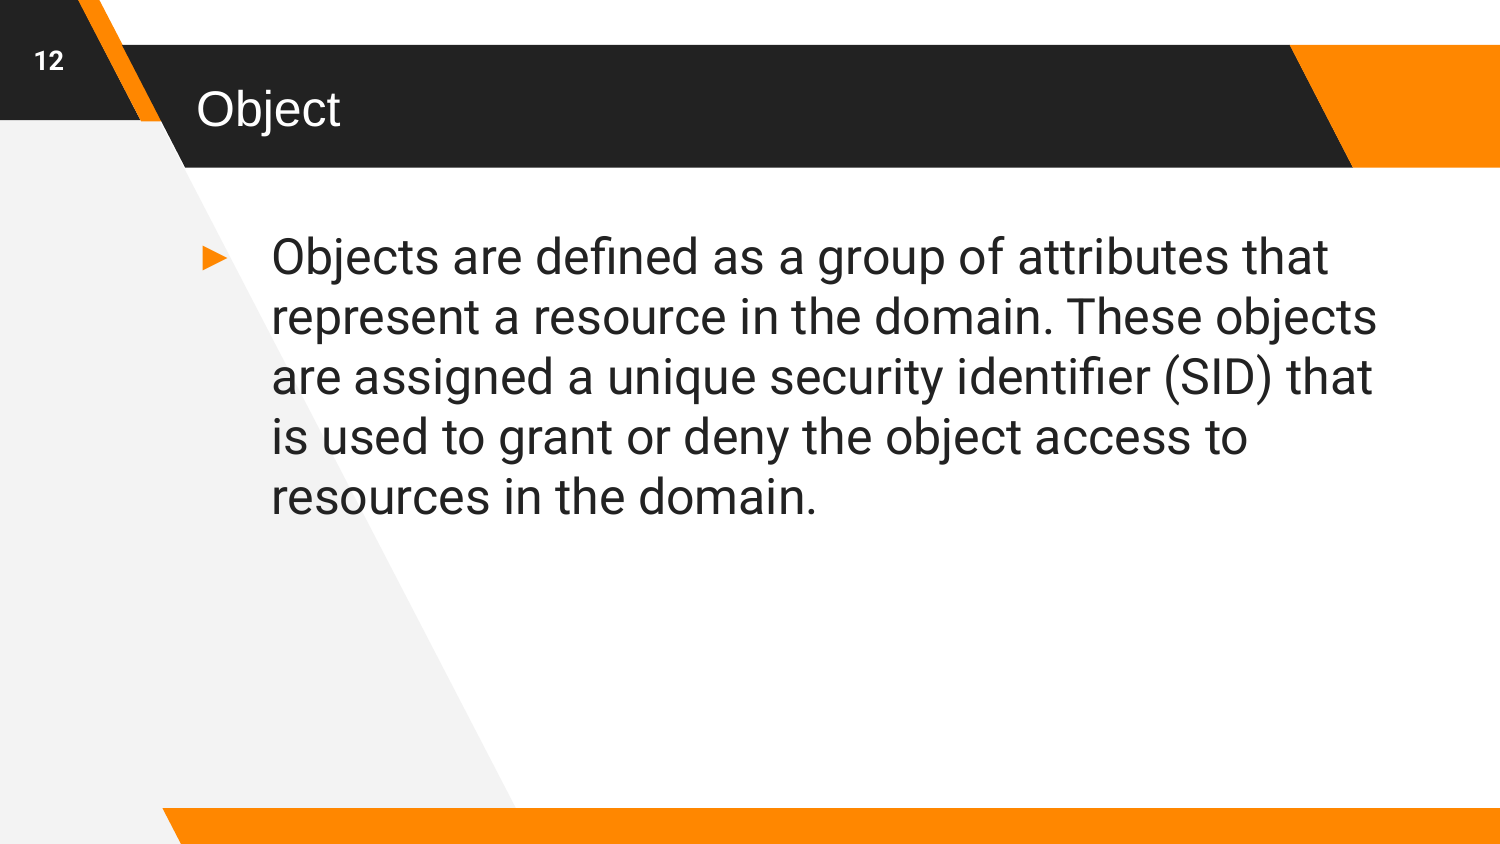

12
# Object
Objects are defined as a group of attributes that represent a resource in the domain. These objects are assigned a unique security identifier (SID) that is used to grant or deny the object access to resources in the domain.